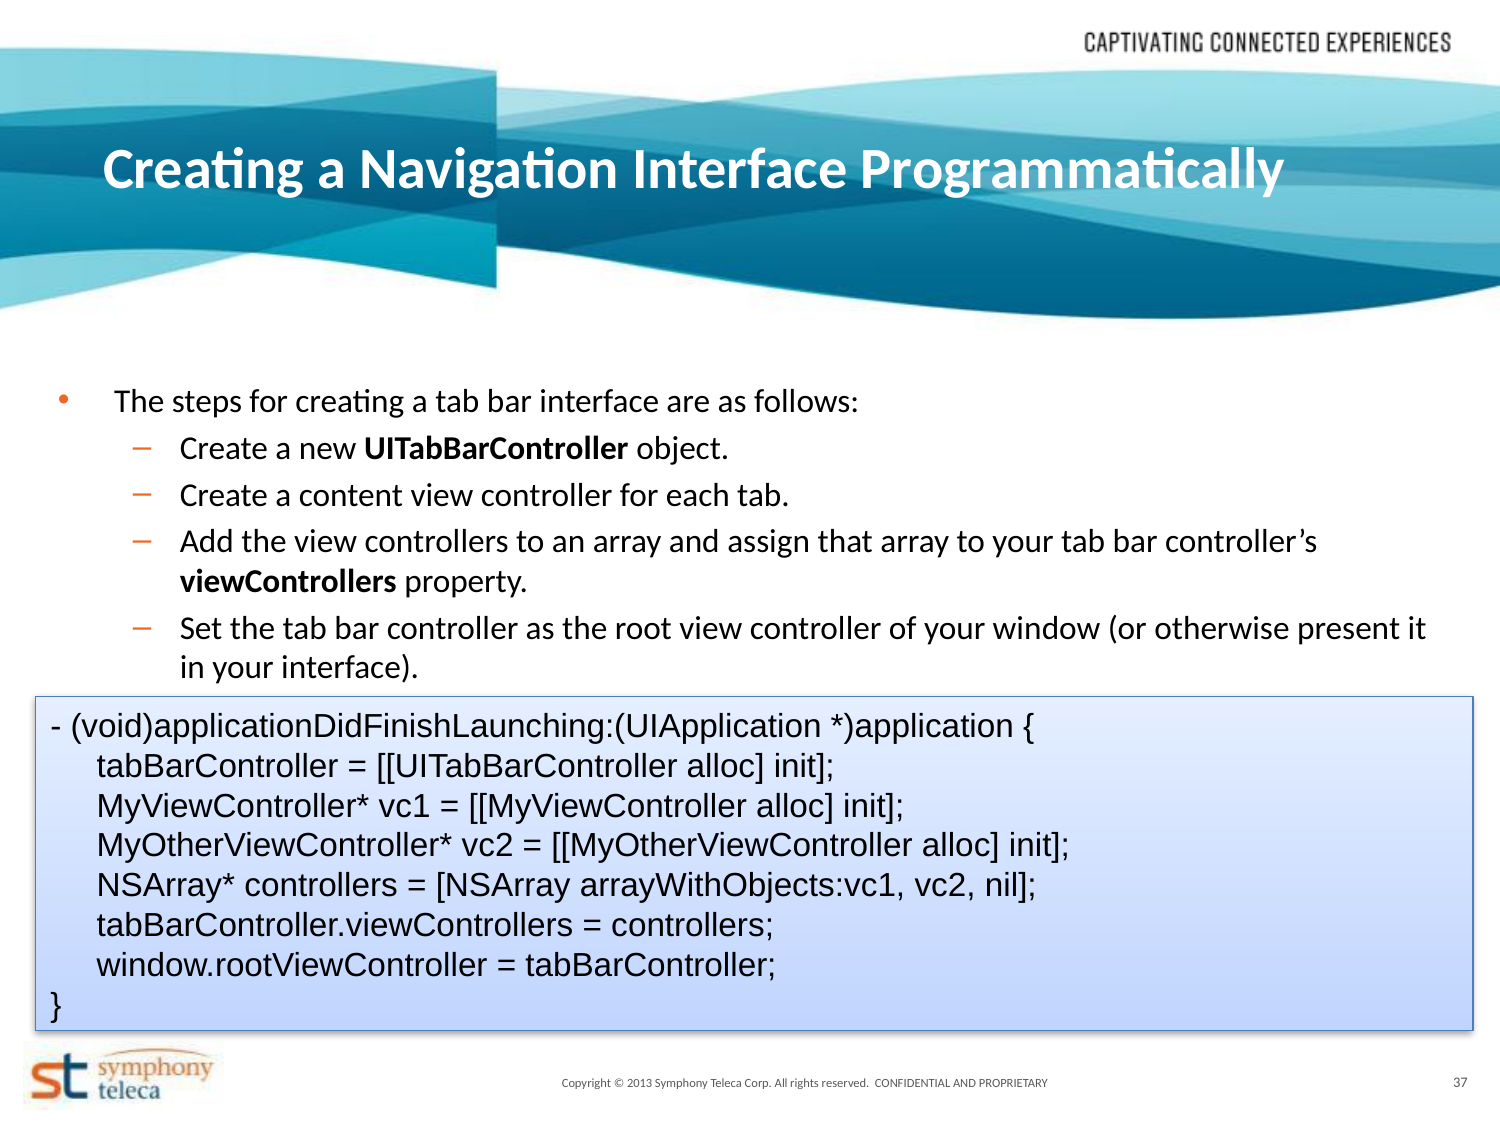

Creating a Navigation Interface Programmatically

The steps for creating a tab bar interface are as follows:
Create a new UITabBarController object.
Create a content view controller for each tab.
Add the view controllers to an array and assign that array to your tab bar controller’s viewControllers property.
Set the tab bar controller as the root view controller of your window (or otherwise present it in your interface).

- (void)applicationDidFinishLaunching:(UIApplication *)application {
     tabBarController = [[UITabBarController alloc] init];
     MyViewController* vc1 = [[MyViewController alloc] init];
     MyOtherViewController* vc2 = [[MyOtherViewController alloc] init];
     NSArray* controllers = [NSArray arrayWithObjects:vc1, vc2, nil];
     tabBarController.viewControllers = controllers;
     window.rootViewController = tabBarController;
}